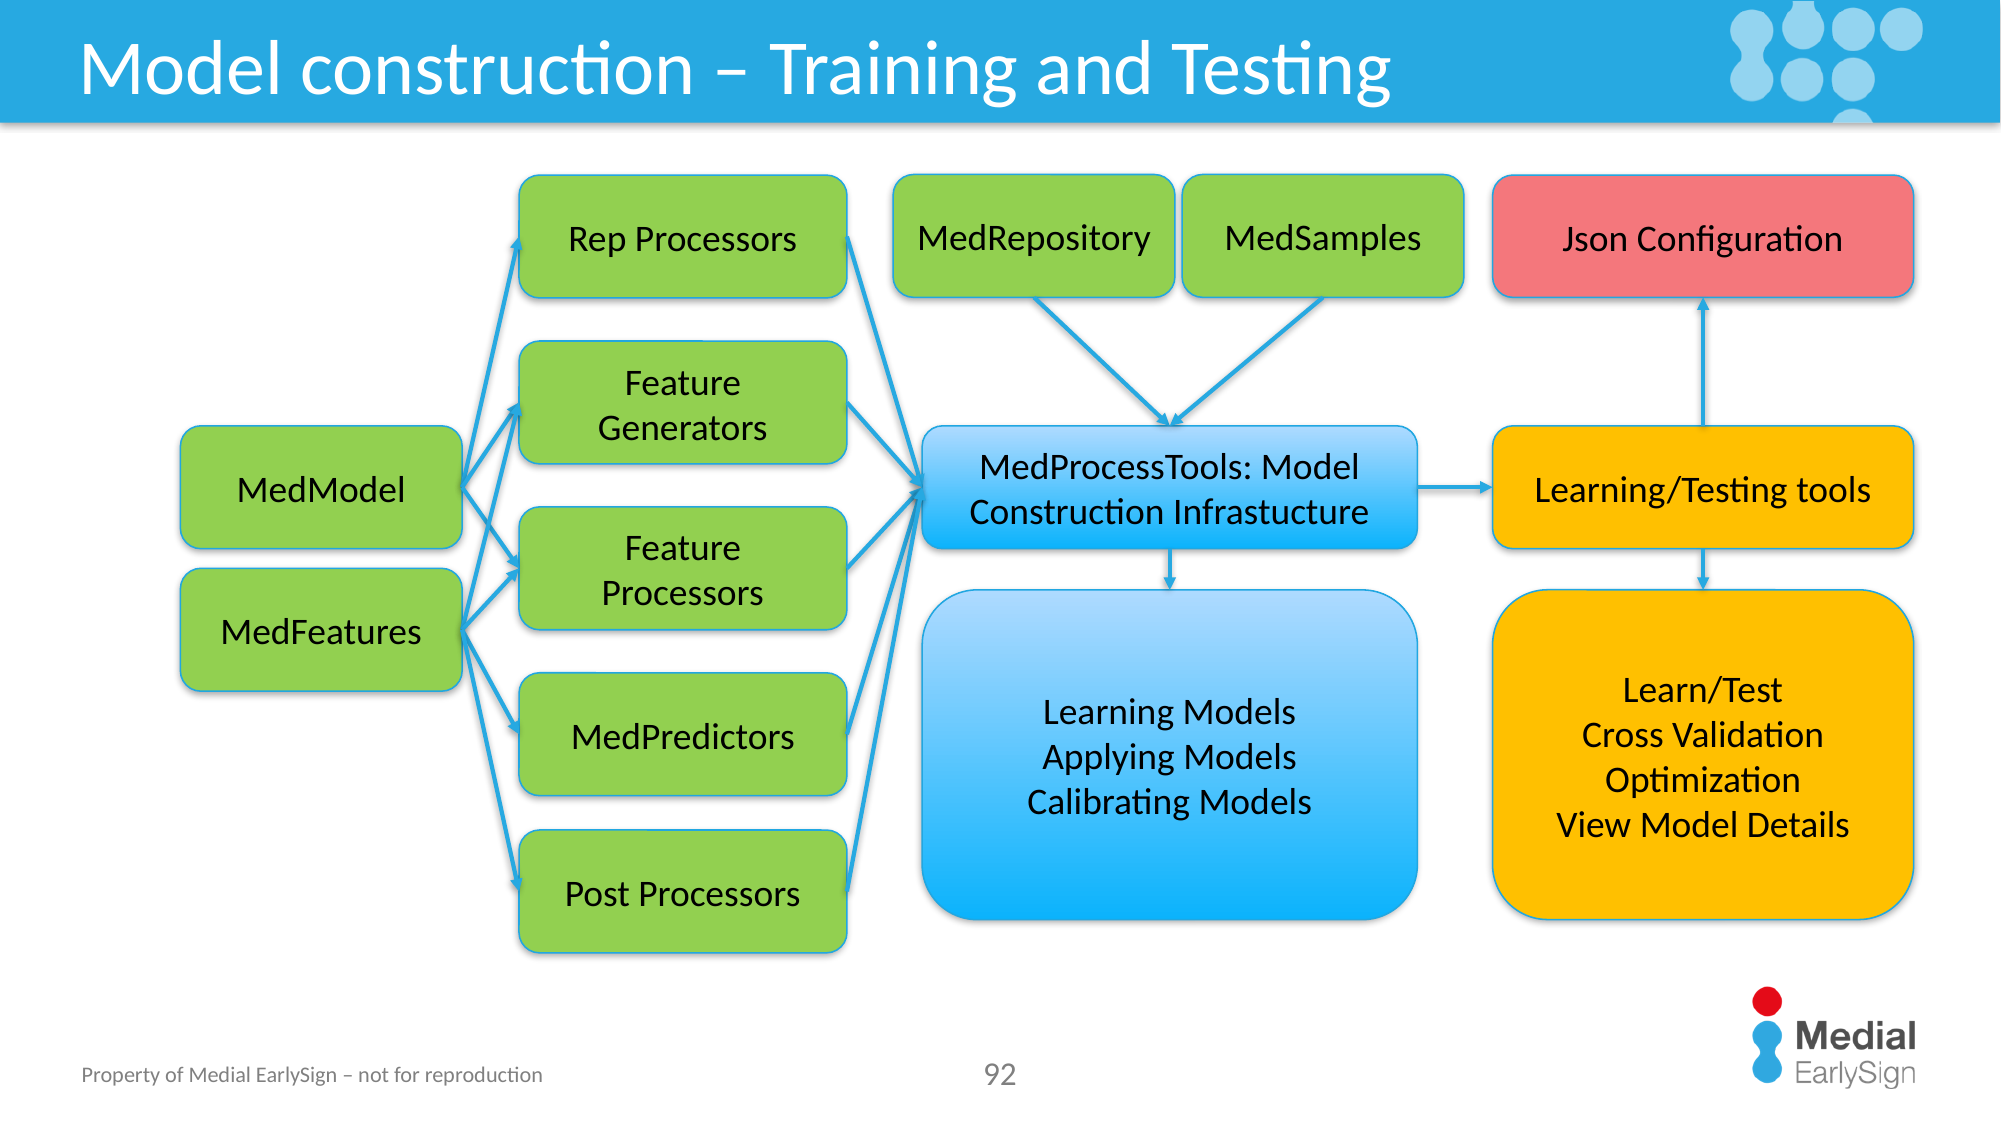

# Model construction – Training and Testing
MedRepository
MedSamples
Json Configuration
Rep Processors
Feature Generators
MedModel
MedProcessTools: Model Construction Infrastucture
Learning/Testing tools
Feature Processors
MedFeatures
Learn/Test
Cross Validation
Optimization
View Model Details
Learning Models
Applying Models
Calibrating Models
MedPredictors
Post Processors